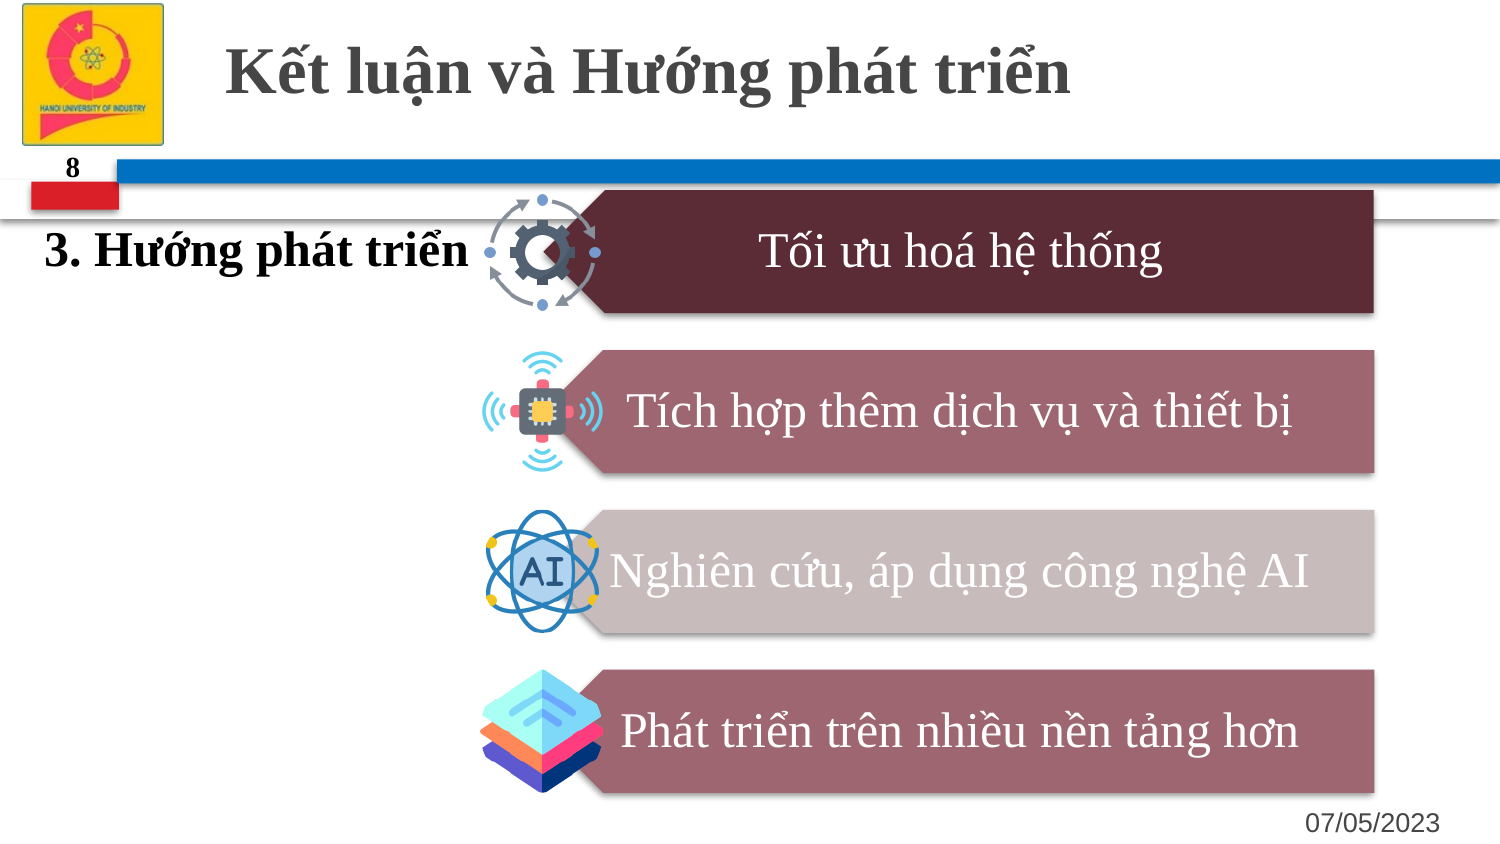

# Kết luận và Hướng phát triển
8
Tối ưu hoá hệ thống
Tích hợp thêm dịch vụ và thiết bị
Nghiên cứu, áp dụng công nghệ AI
Phát triển trên nhiều nền tảng hơn
3. Hướng phát triển
07/05/2023